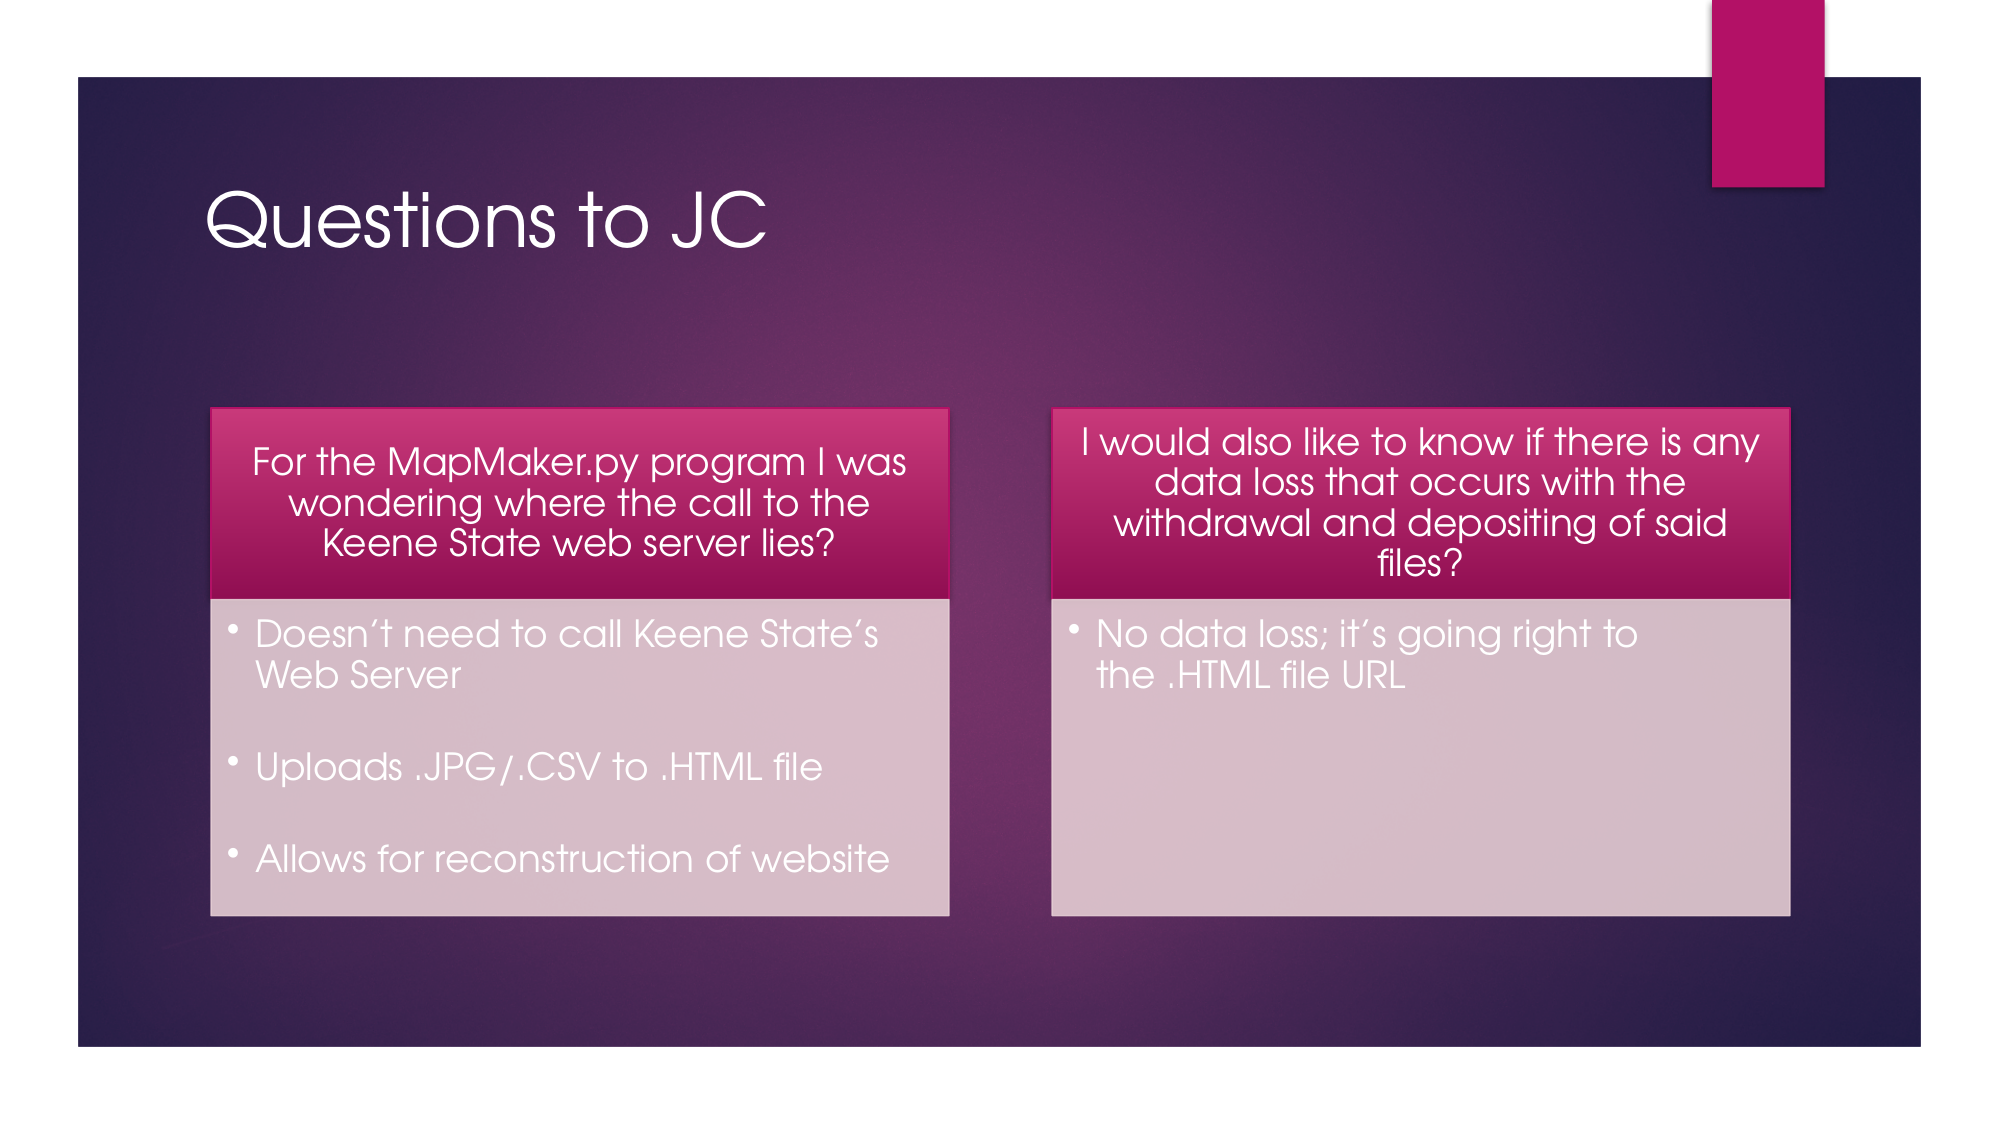

# Questions to JC
For the MapMaker.py program I was wondering where the call to the Keene State web server lies?
Doesn’t need to call Keene State’s Web Server

Uploads .JPG/.CSV to .HTML file

Allows for reconstruction of website
I would also like to know if there is any data loss that occurs with the withdrawal and depositing of said files?
No data loss; it’s going right to the .HTML file URL